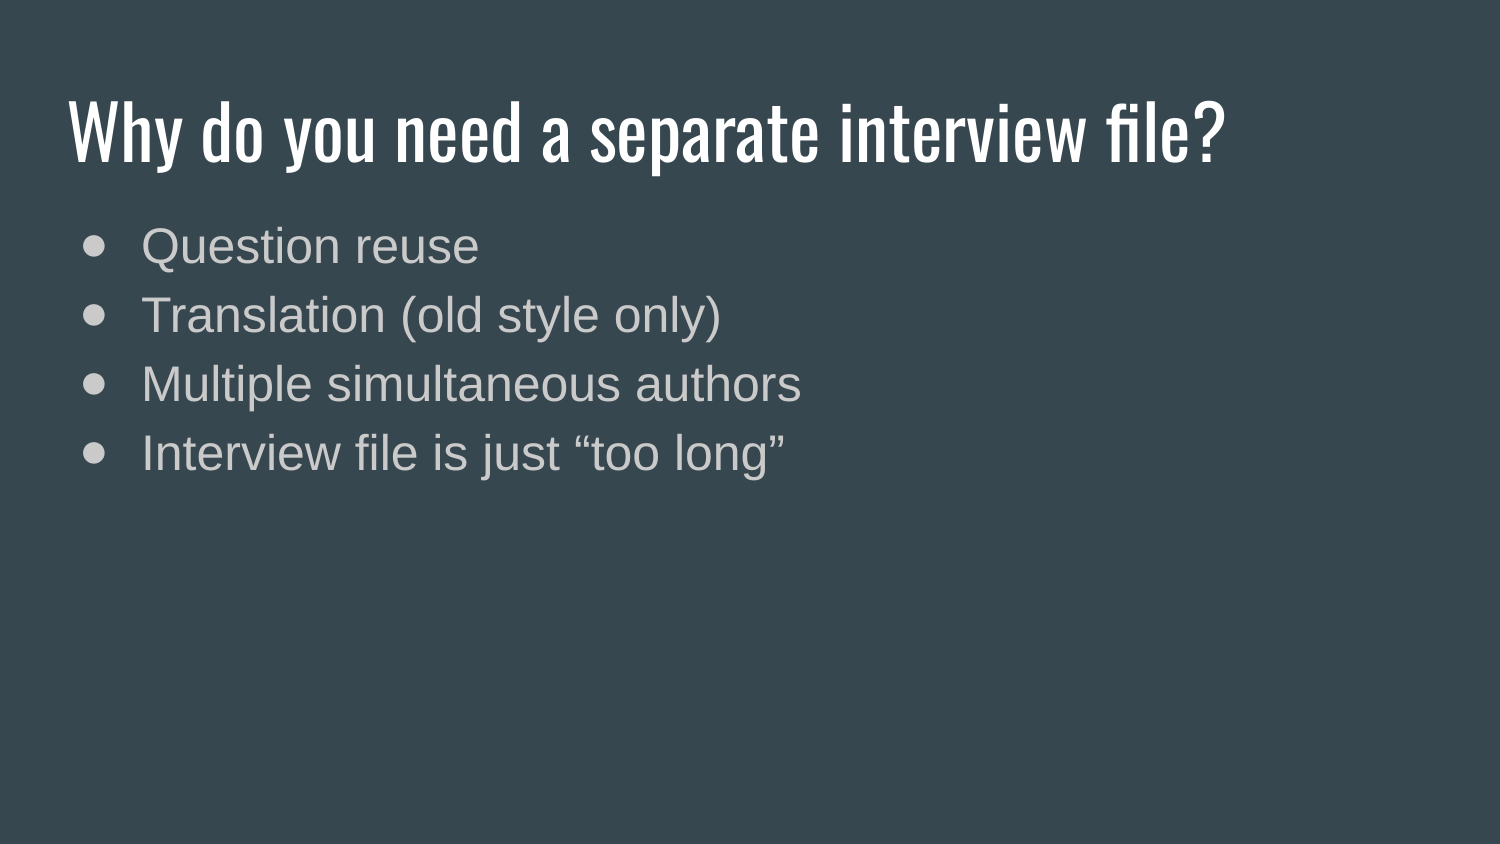

# Why do you need a separate interview file?
Question reuse
Translation (old style only)
Multiple simultaneous authors
Interview file is just “too long”